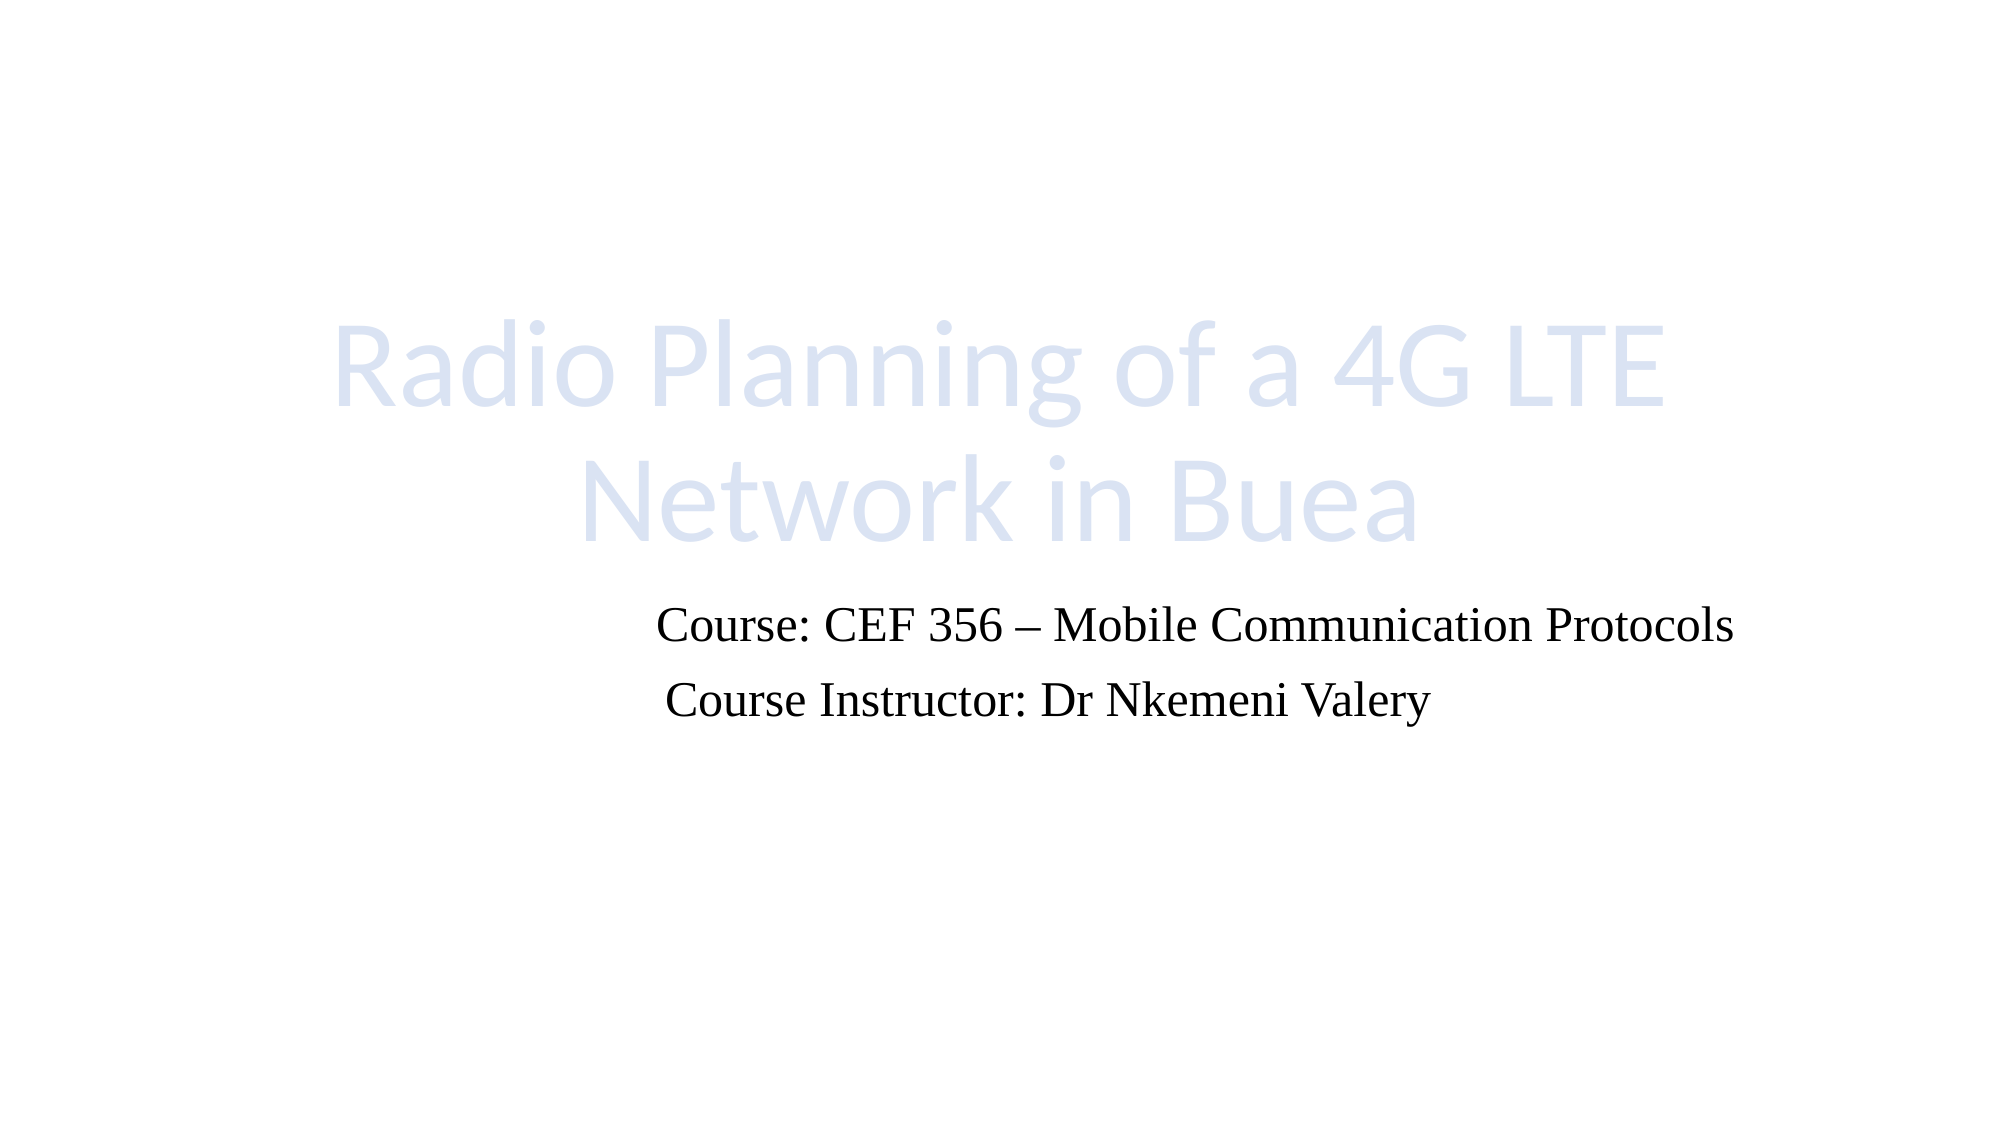

# Radio Planning of a 4G LTE Network in Buea
Course: CEF 356 – Mobile Communication Protocols
                                Course Instructor: Dr Nkemeni Valery